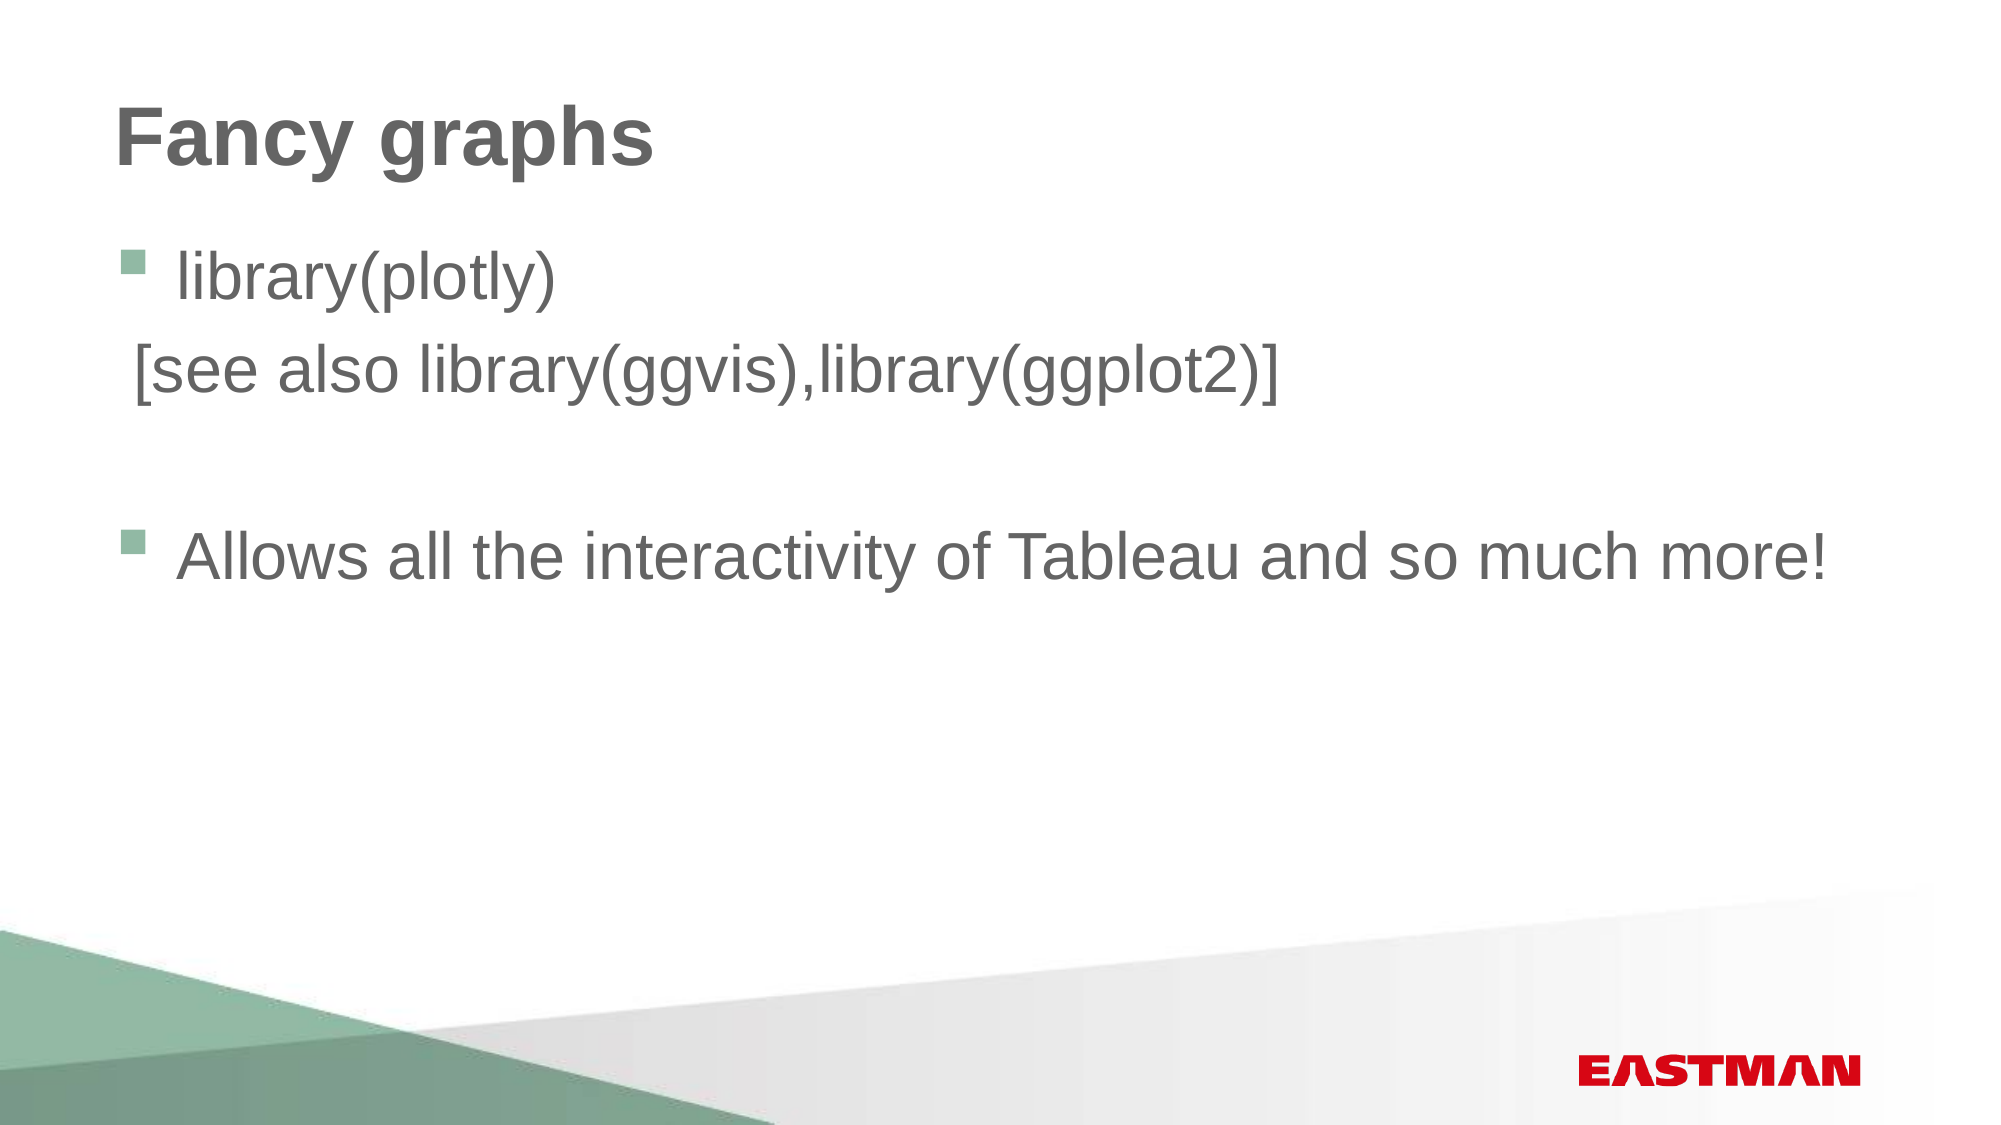

# Fancy graphs
library(plotly)
 [see also library(ggvis),library(ggplot2)]

Allows all the interactivity of Tableau and so much more!